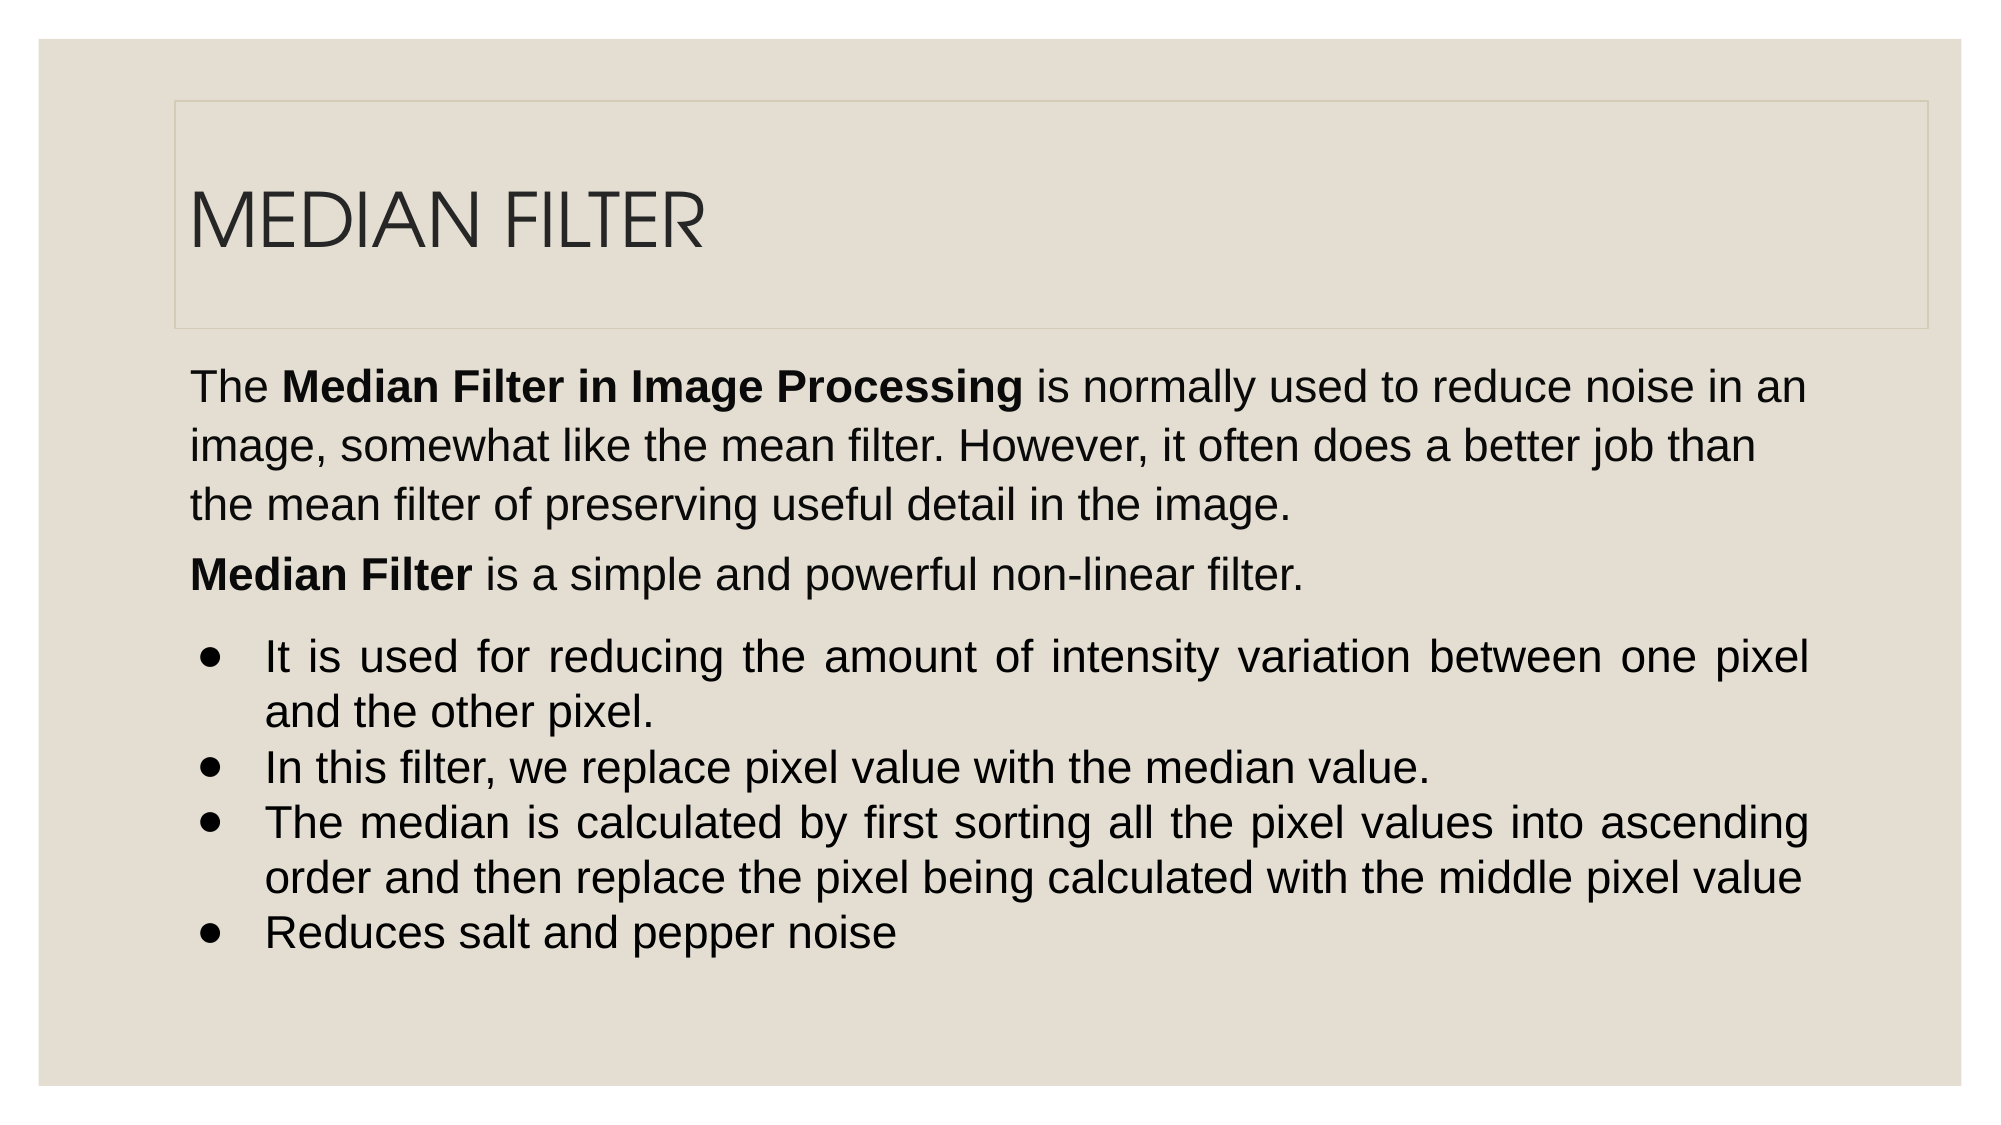

# MEDIAN FILTER

The Median Filter in Image Processing is normally used to reduce noise in an image, somewhat like the mean filter. However, it often does a better job than the mean filter of preserving useful detail in the image.
Median Filter is a simple and powerful non-linear filter.
It is used for reducing the amount of intensity variation between one pixel and the other pixel.
In this filter, we replace pixel value with the median value.
The median is calculated by first sorting all the pixel values into ascending order and then replace the pixel being calculated with the middle pixel value
Reduces salt and pepper noise